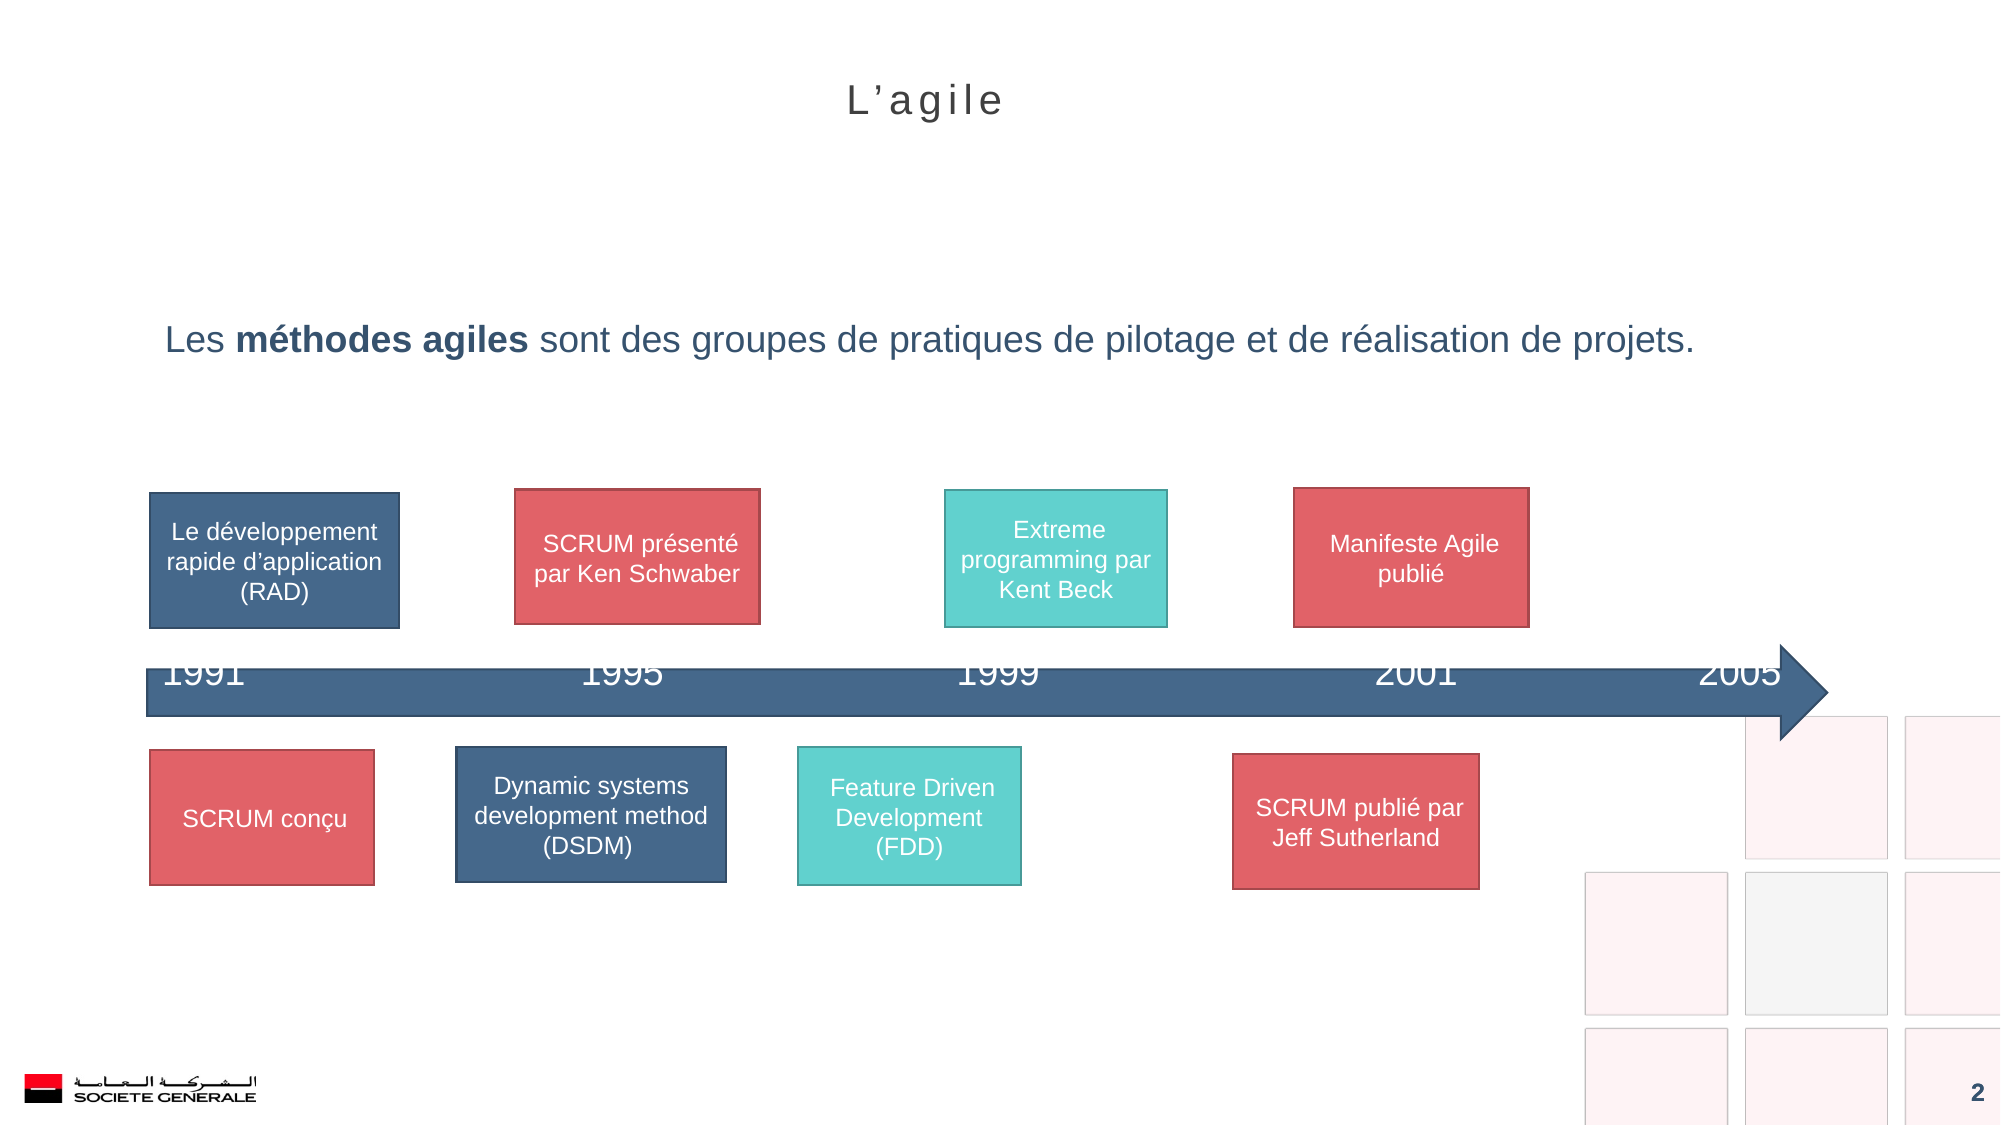

L’agile
Les méthodes agiles sont des groupes de pratiques de pilotage et de réalisation de projets.
 Manifeste Agile publié
 SCRUM présenté par Ken Schwaber
 Extreme programming par Kent Beck
Le développement rapide d’application (RAD)
                                1995                            1999                                2001                       2005
 Feature Driven Development (FDD)
Dynamic systems development method (DSDM)
 SCRUM conçu
 SCRUM publié par Jeff Sutherland
2
2